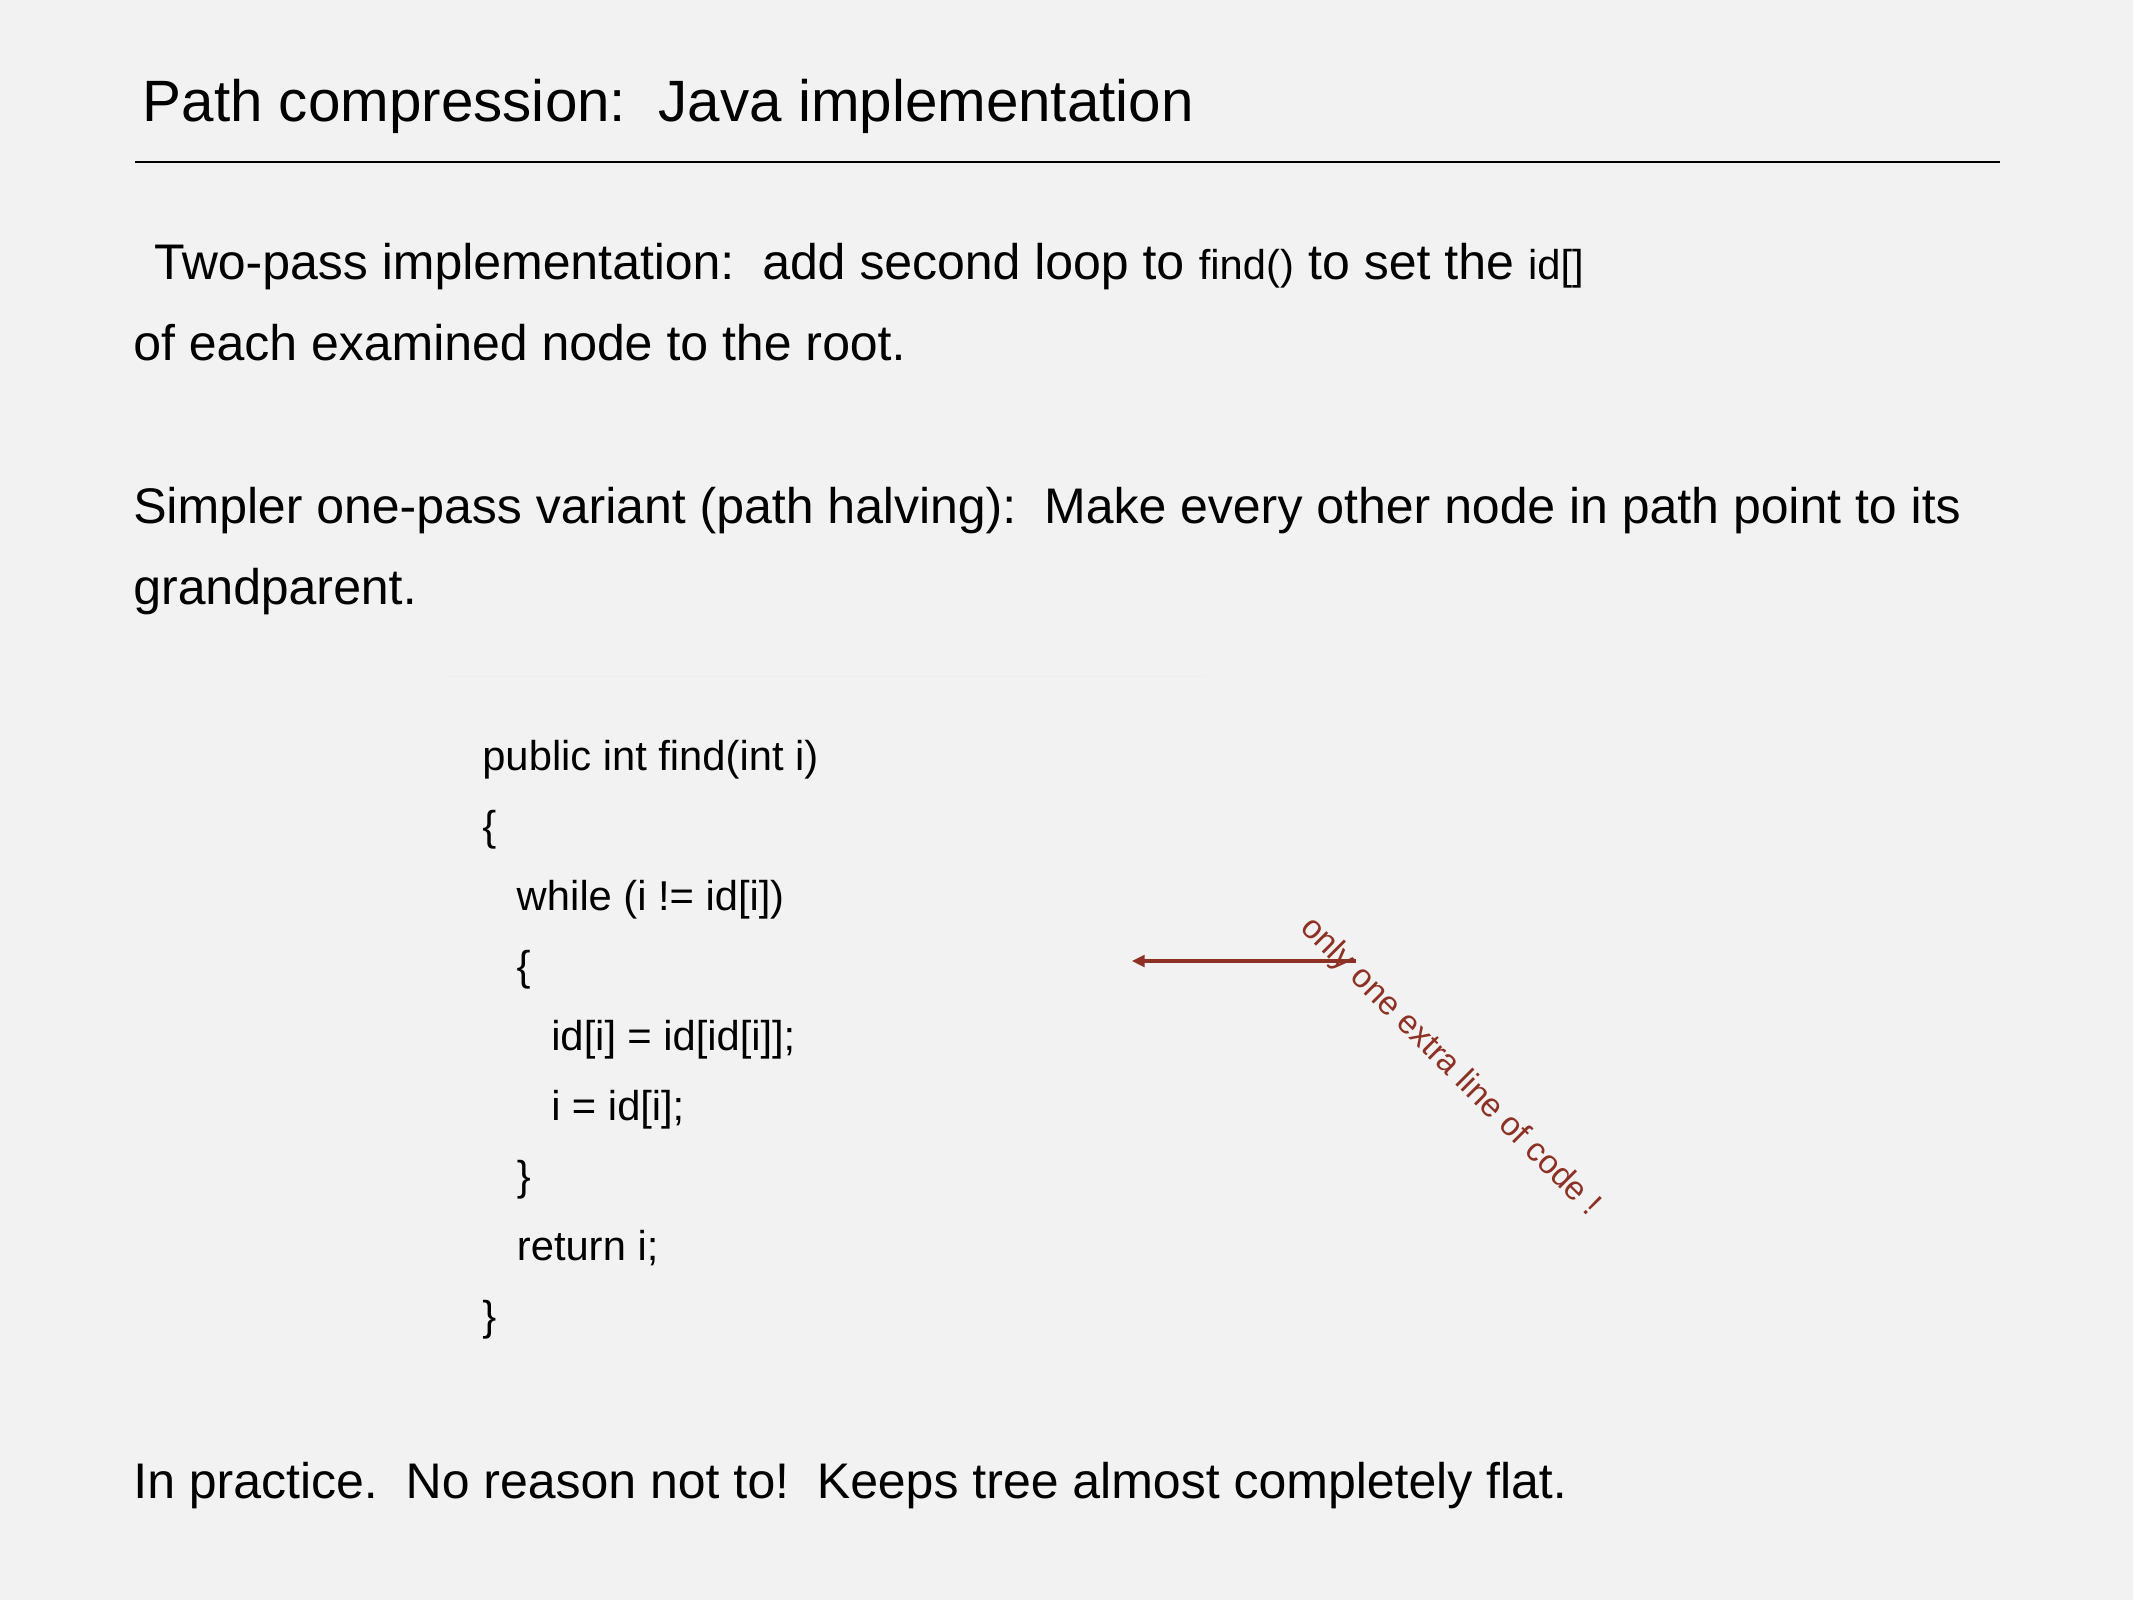

# Path compression:  Java implementation
Two-pass implementation:  add second loop to find() to set the id[]
of each examined node to the root.
Simpler one-pass variant (path halving):  Make every other node in path point to its grandparent.
In practice.  No reason not to!  Keeps tree almost completely flat.
public int find(int i)
{
   while (i != id[i])
   {
      id[i] = id[id[i]];
      i = id[i];
   }
   return i;
}
only one extra line of code !

118